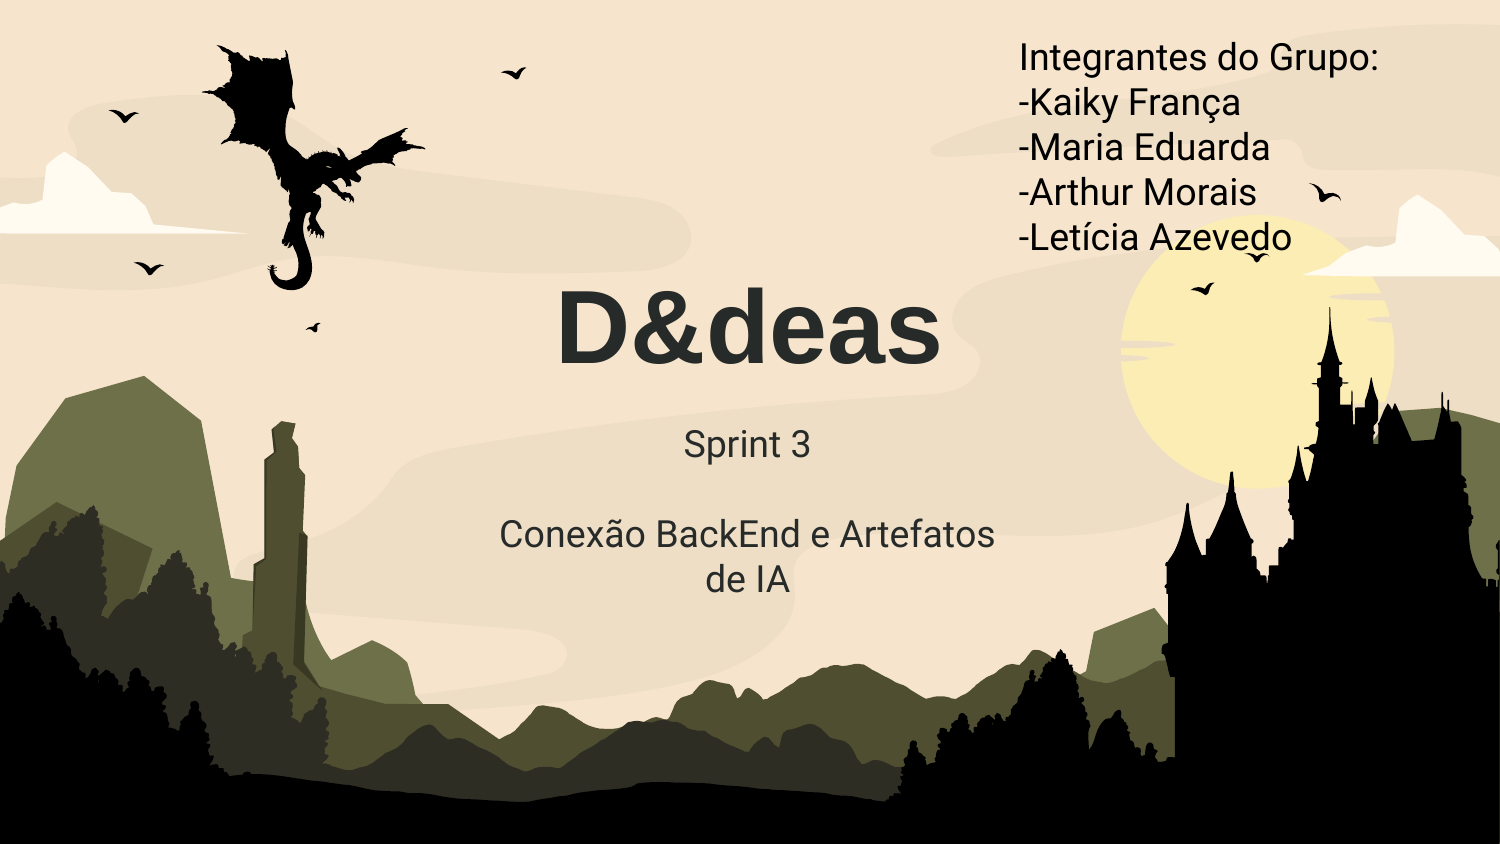

Integrantes do Grupo:
-Kaiky França
-Maria Eduarda
-Arthur Morais
-Letícia Azevedo
# D&deas
Sprint 3
Conexão BackEnd e Artefatos de IA